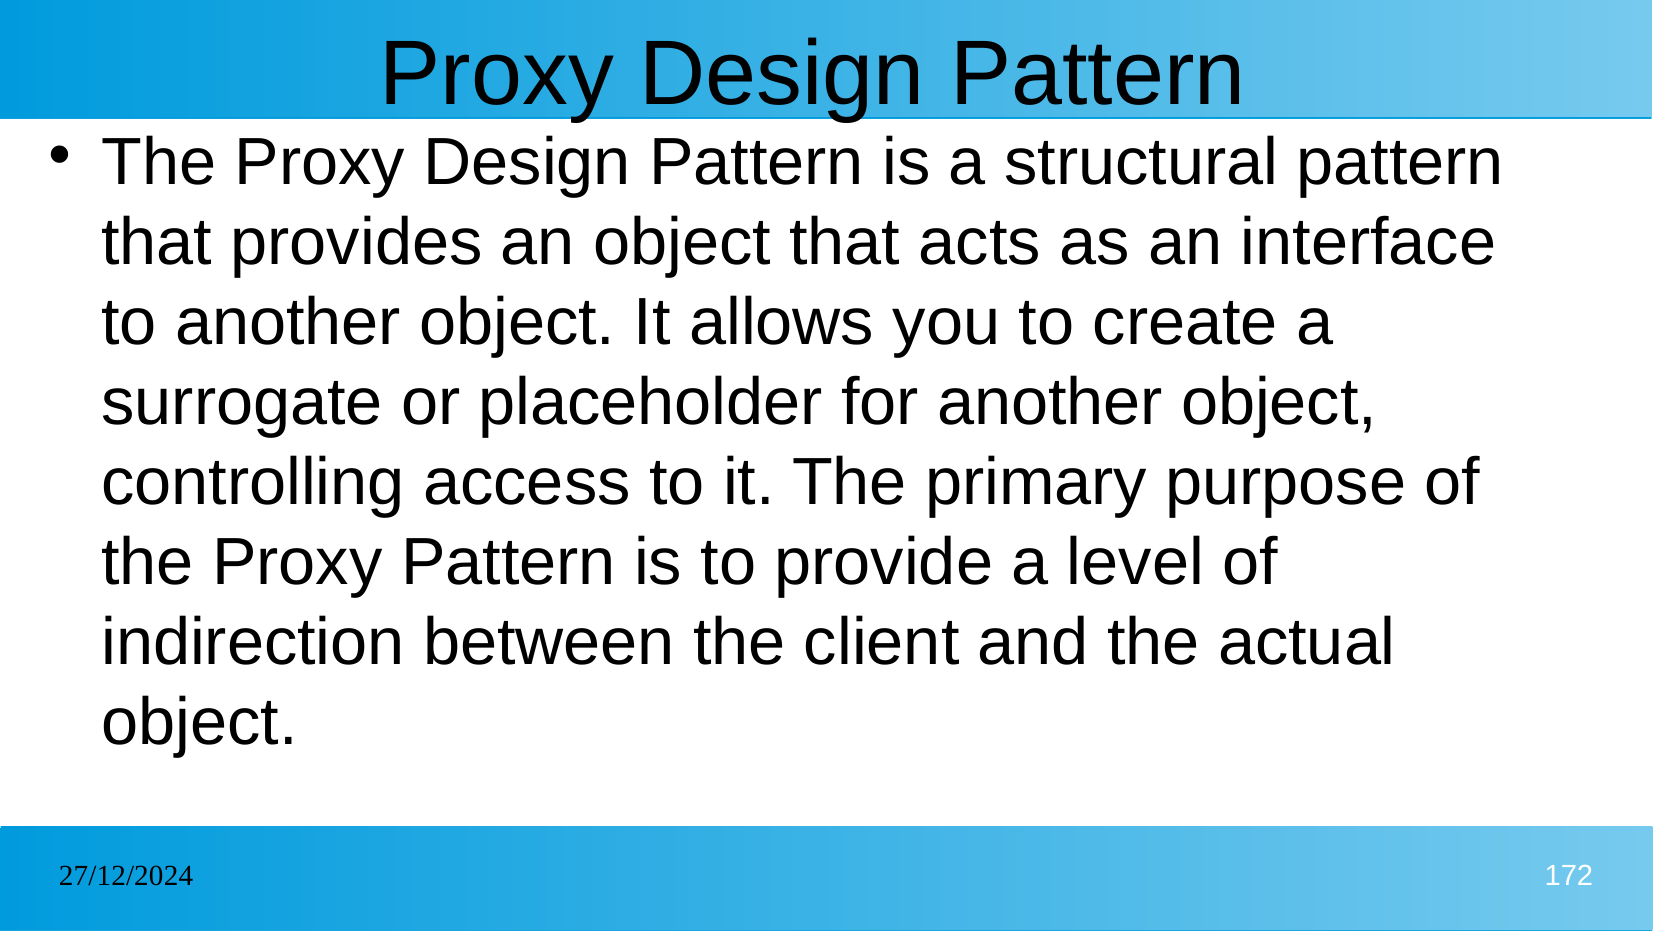

# Proxy Design Pattern
The Proxy Design Pattern is a structural pattern that provides an object that acts as an interface to another object. It allows you to create a surrogate or placeholder for another object, controlling access to it. The primary purpose of the Proxy Pattern is to provide a level of indirection between the client and the actual object.
27/12/2024
172